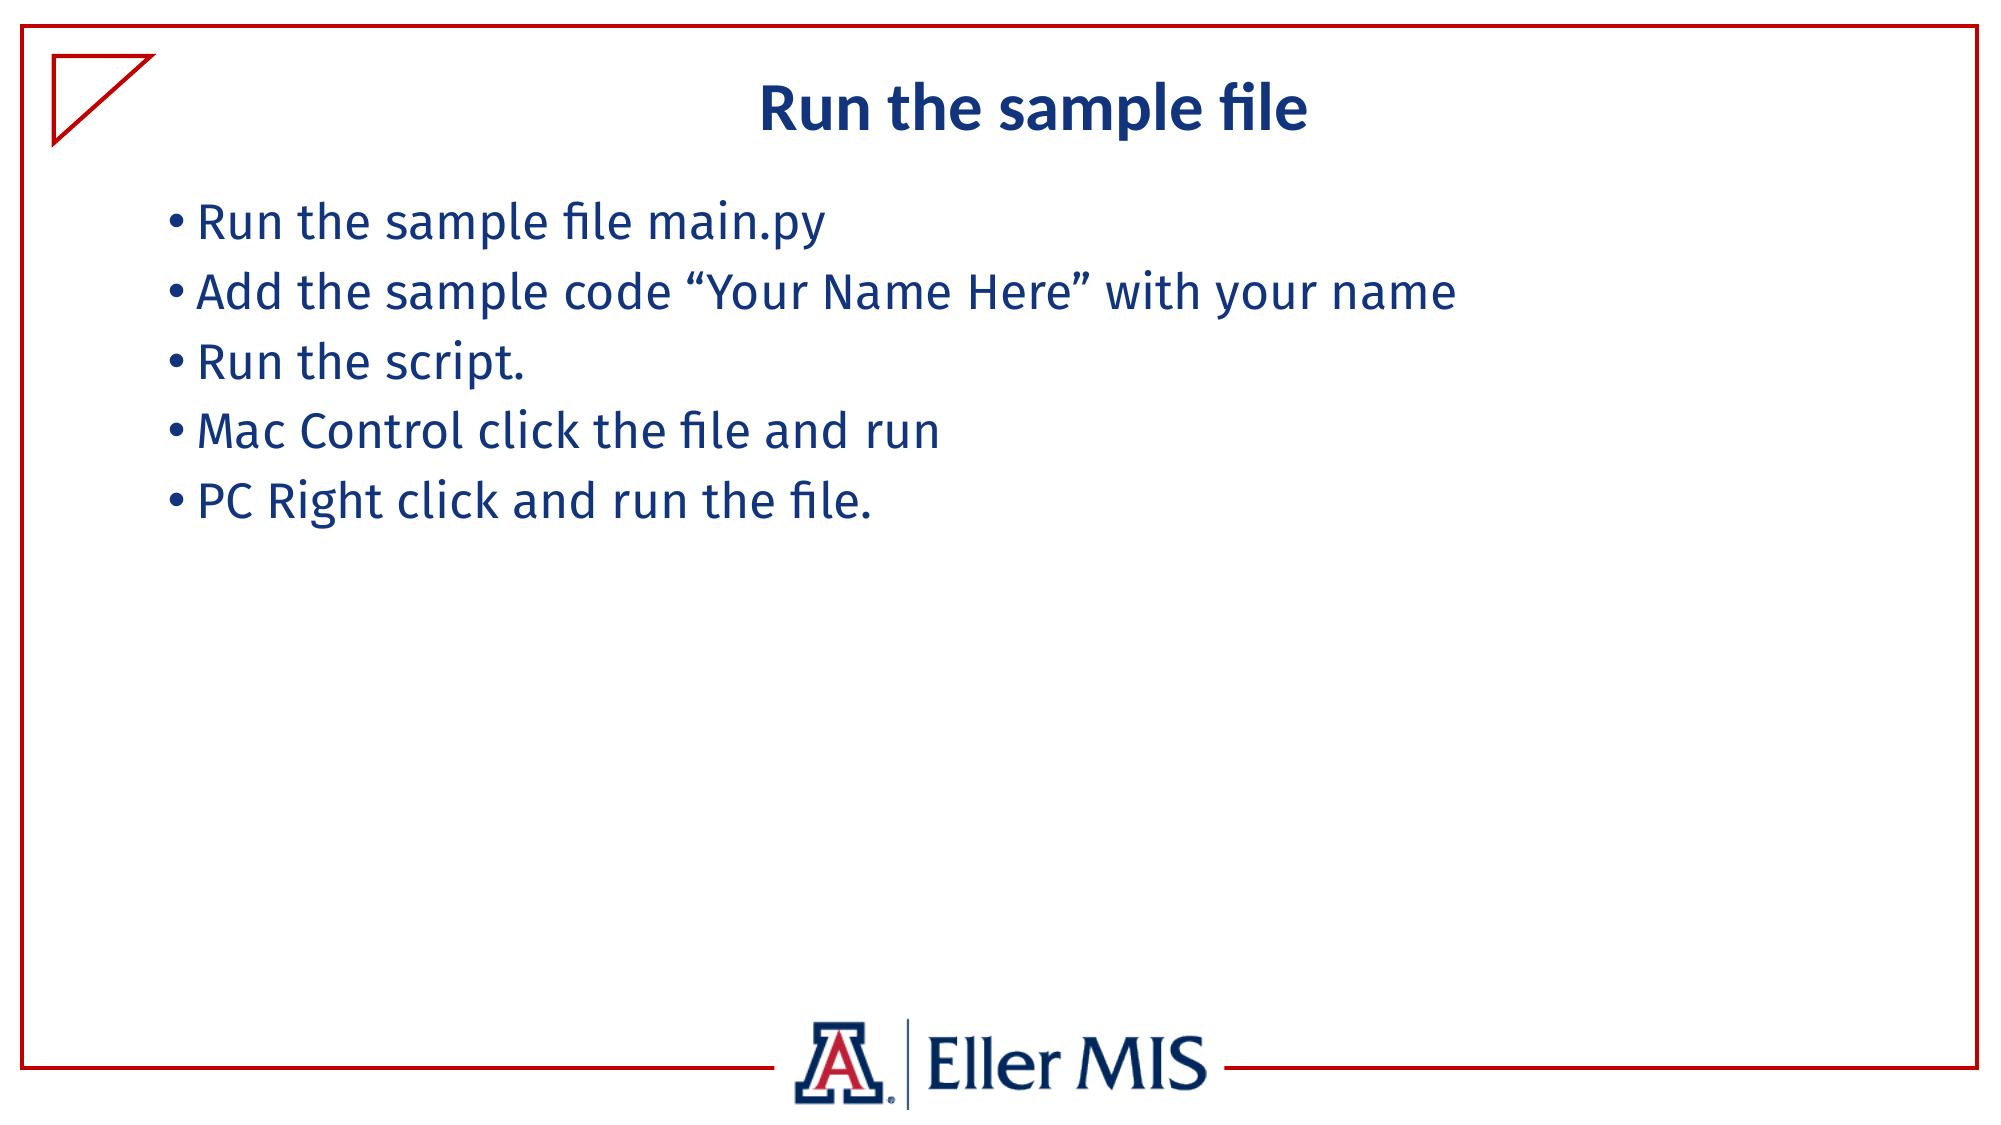

# Run the sample file
Run the sample file main.py
Add the sample code “Your Name Here” with your name
Run the script.
Mac Control click the file and run
PC Right click and run the file.